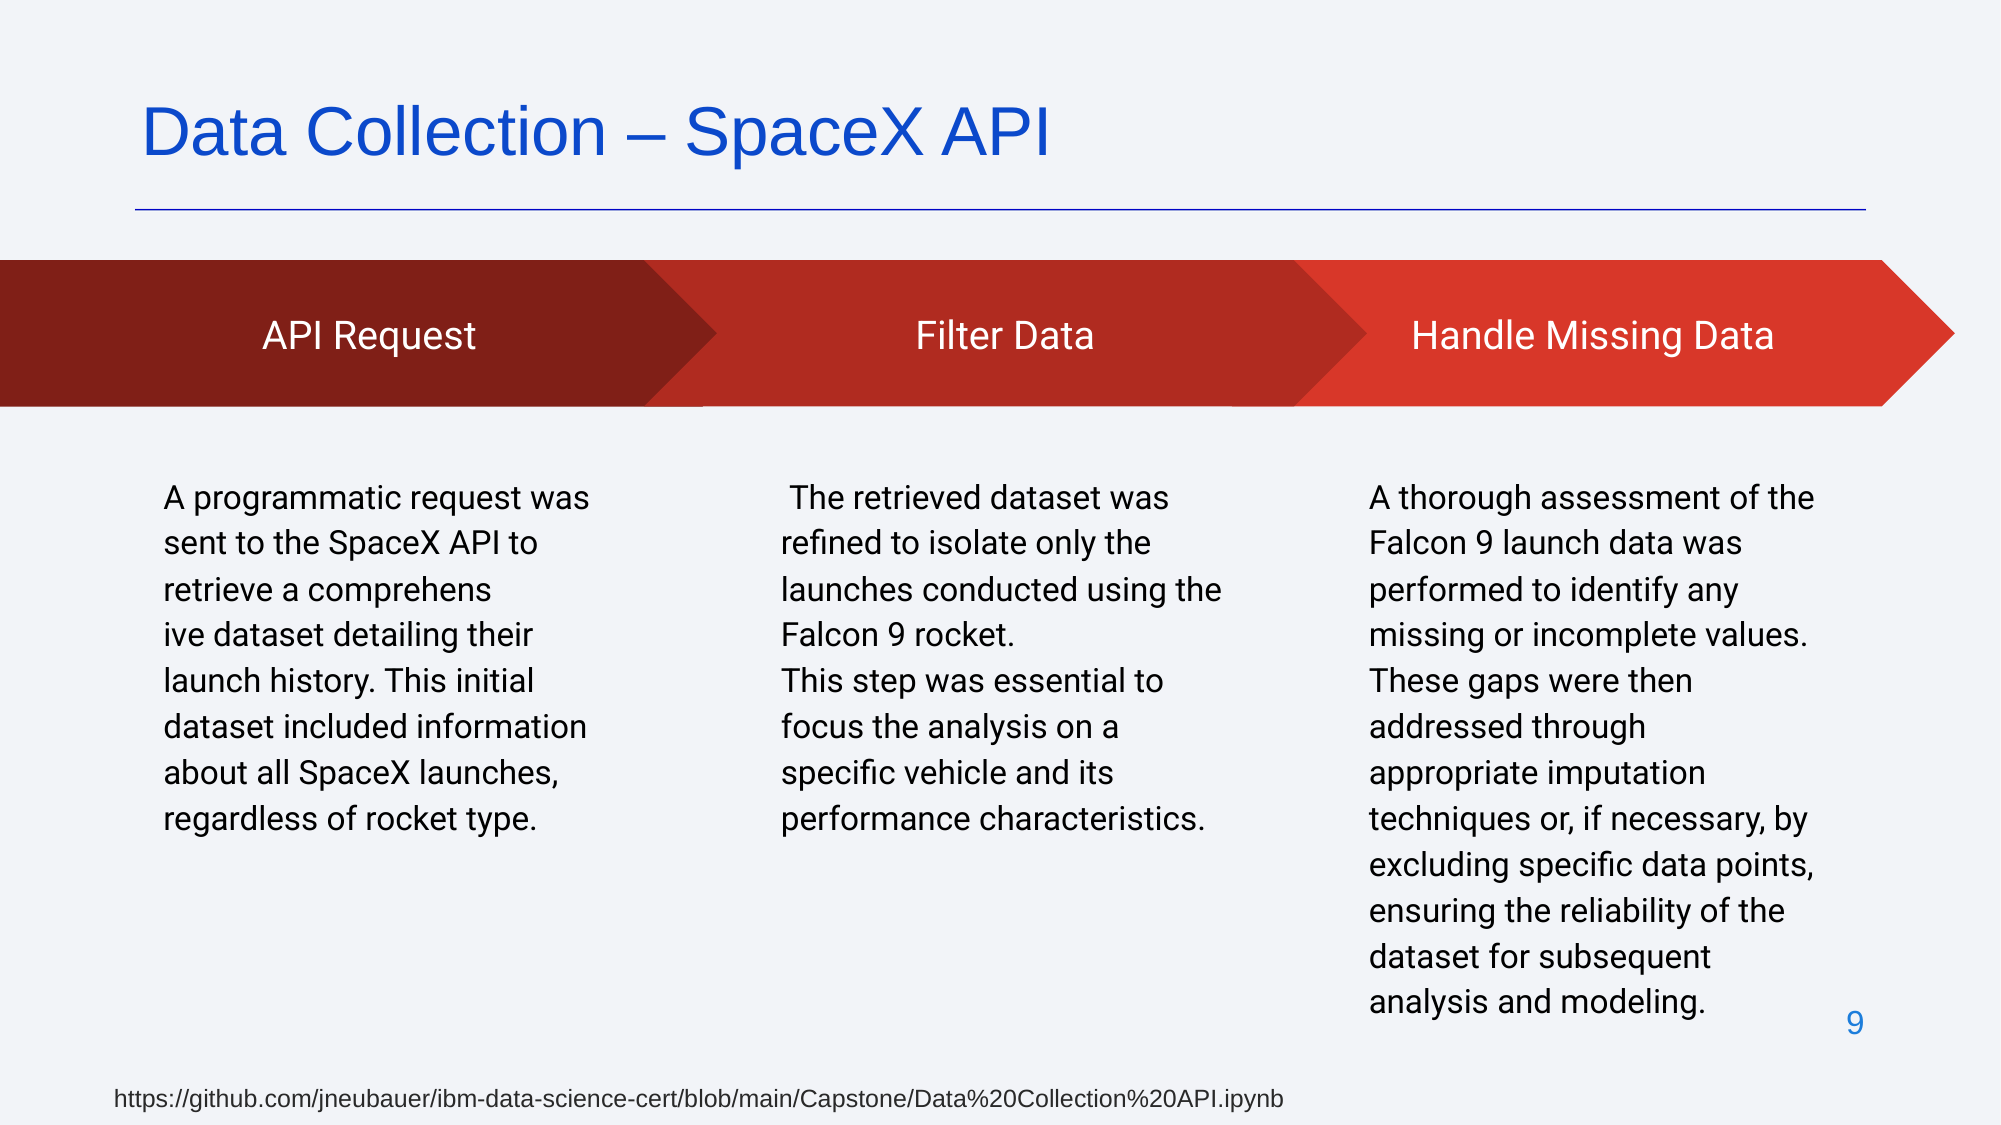

Data Collection – SpaceX API
Filter Data
 The retrieved dataset was refined to isolate only the launches conducted using the Falcon 9 rocket.
This step was essential to focus the analysis on a specific vehicle and its performance characteristics.
Handle Missing Data
A thorough assessment of the Falcon 9 launch data was performed to identify any missing or incomplete values.
These gaps were then addressed through appropriate imputation techniques or, if necessary, by excluding specific data points, ensuring the reliability of the dataset for subsequent analysis and modeling.
API Request
A programmatic request was sent to the SpaceX API to retrieve a comprehens
ive dataset detailing their launch history. This initial dataset included information about all SpaceX launches, regardless of rocket type.
9
https://github.com/jneubauer/ibm-data-science-cert/blob/main/Capstone/Data%20Collection%20API.ipynb